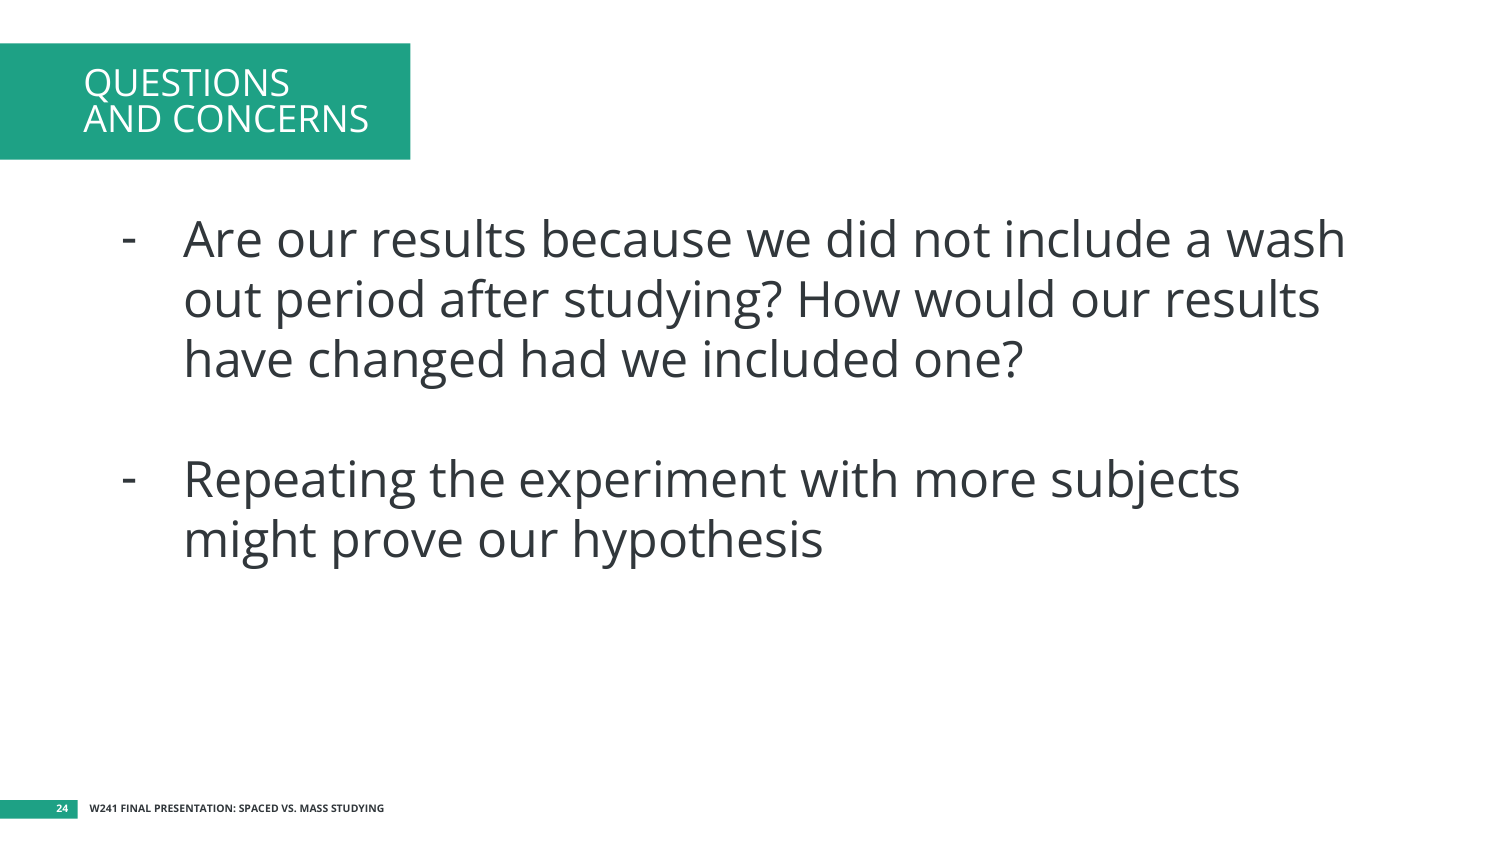

# QUESTIONS AND CONCERNS
Are our results because we did not include a wash out period after studying? How would our results have changed had we included one?

Repeating the experiment with more subjects might prove our hypothesis